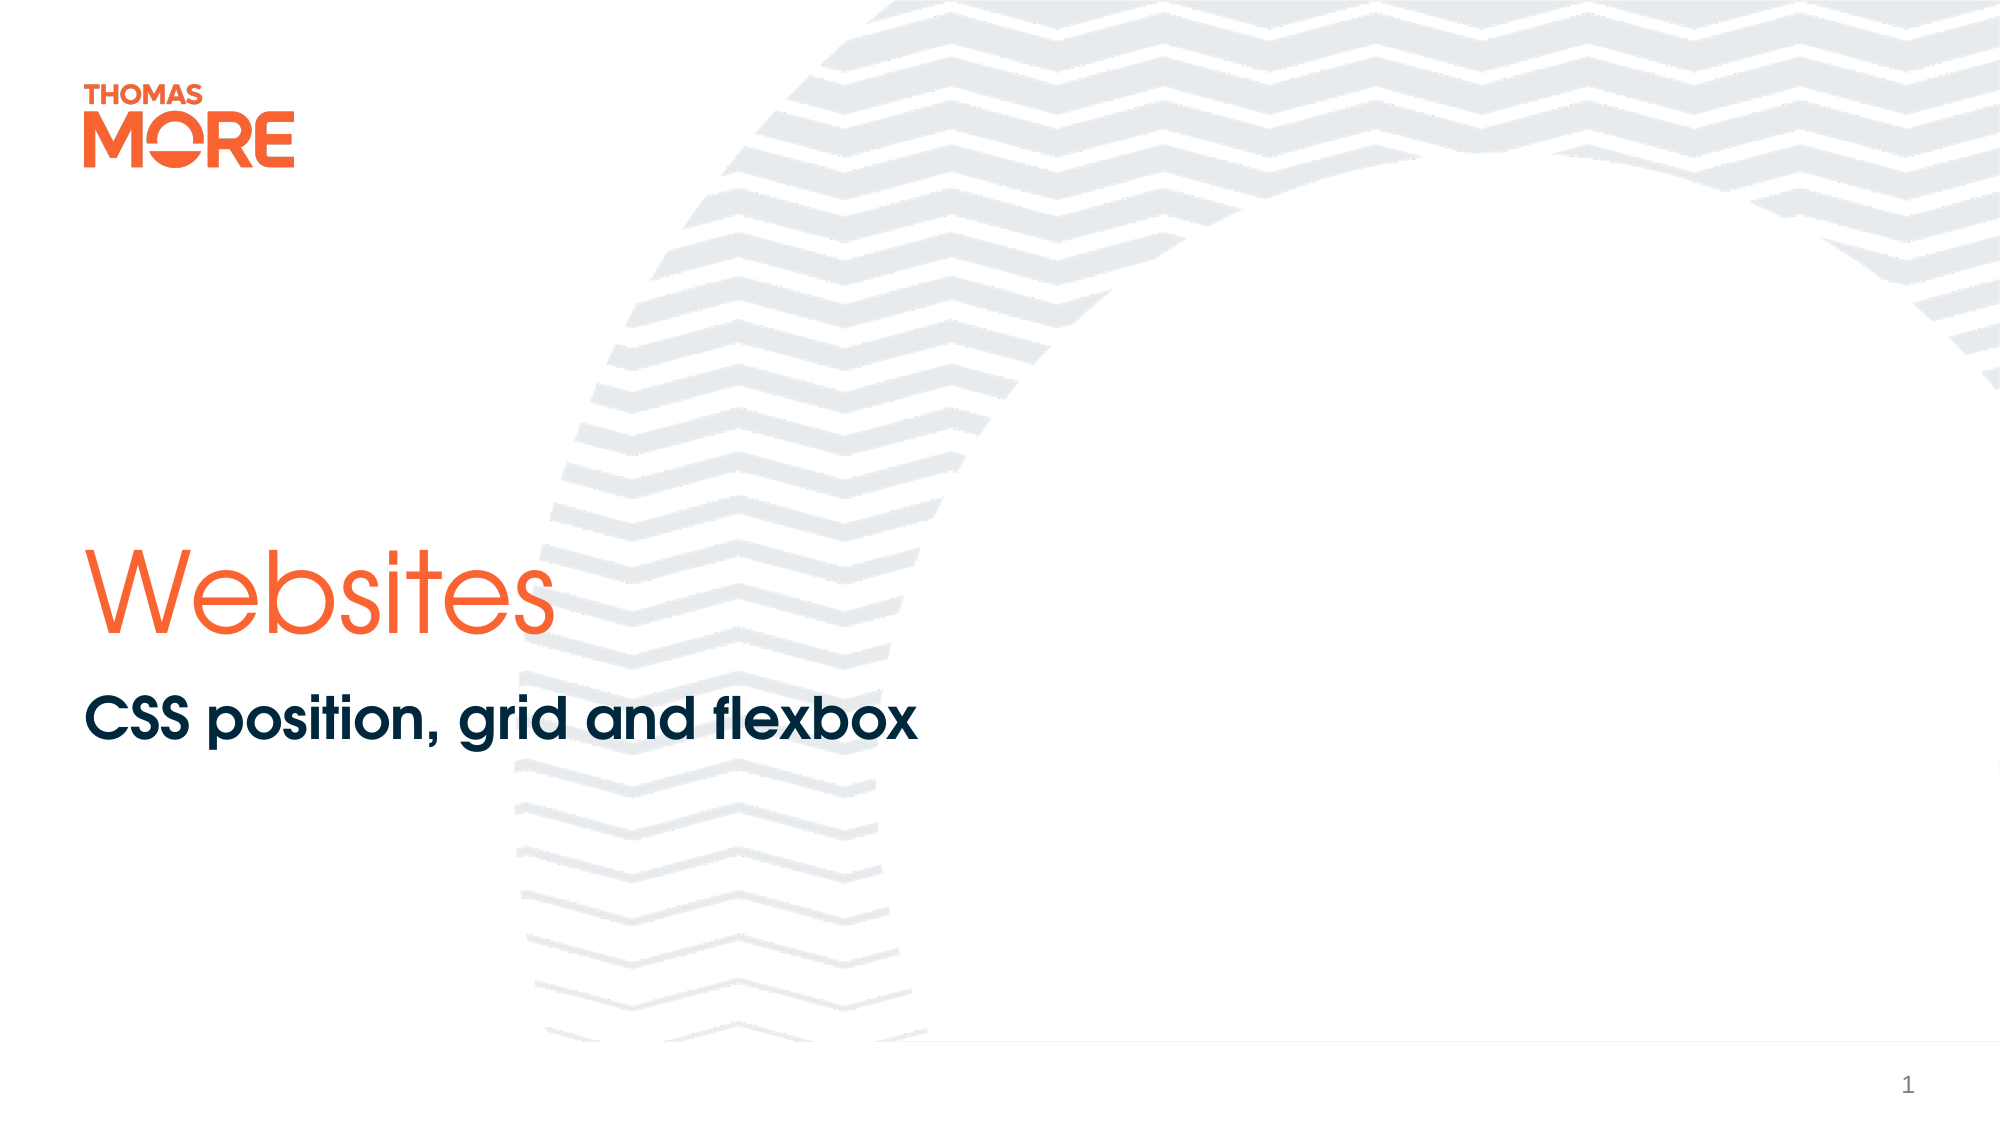

# Websites
CSS position, grid and flexbox

1